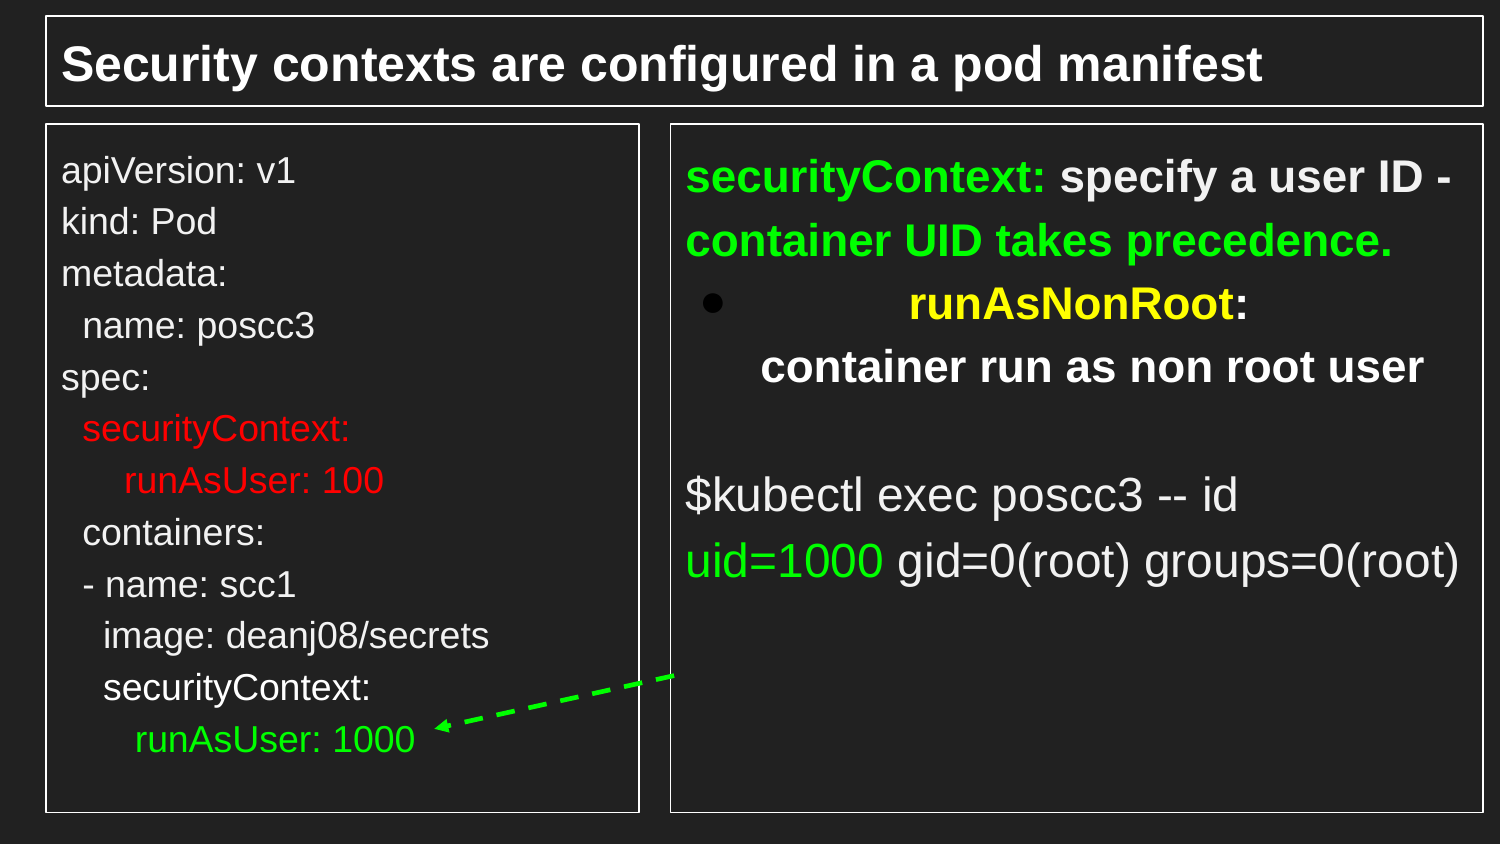

Security contexts are configured in a pod manifest
securityContext: specify a user ID - container UID takes precedence.
　　　runAsNonRoot: container run as non root user

$kubectl exec poscc3 -- id
uid=1000 gid=0(root) groups=0(root)

apiVersion: v1
kind: Pod
metadata:
  name: poscc3
spec:
  securityContext:
      runAsUser: 100
  containers:
  - name: scc1
    image: deanj08/secrets
    securityContext:
       runAsUser: 1000